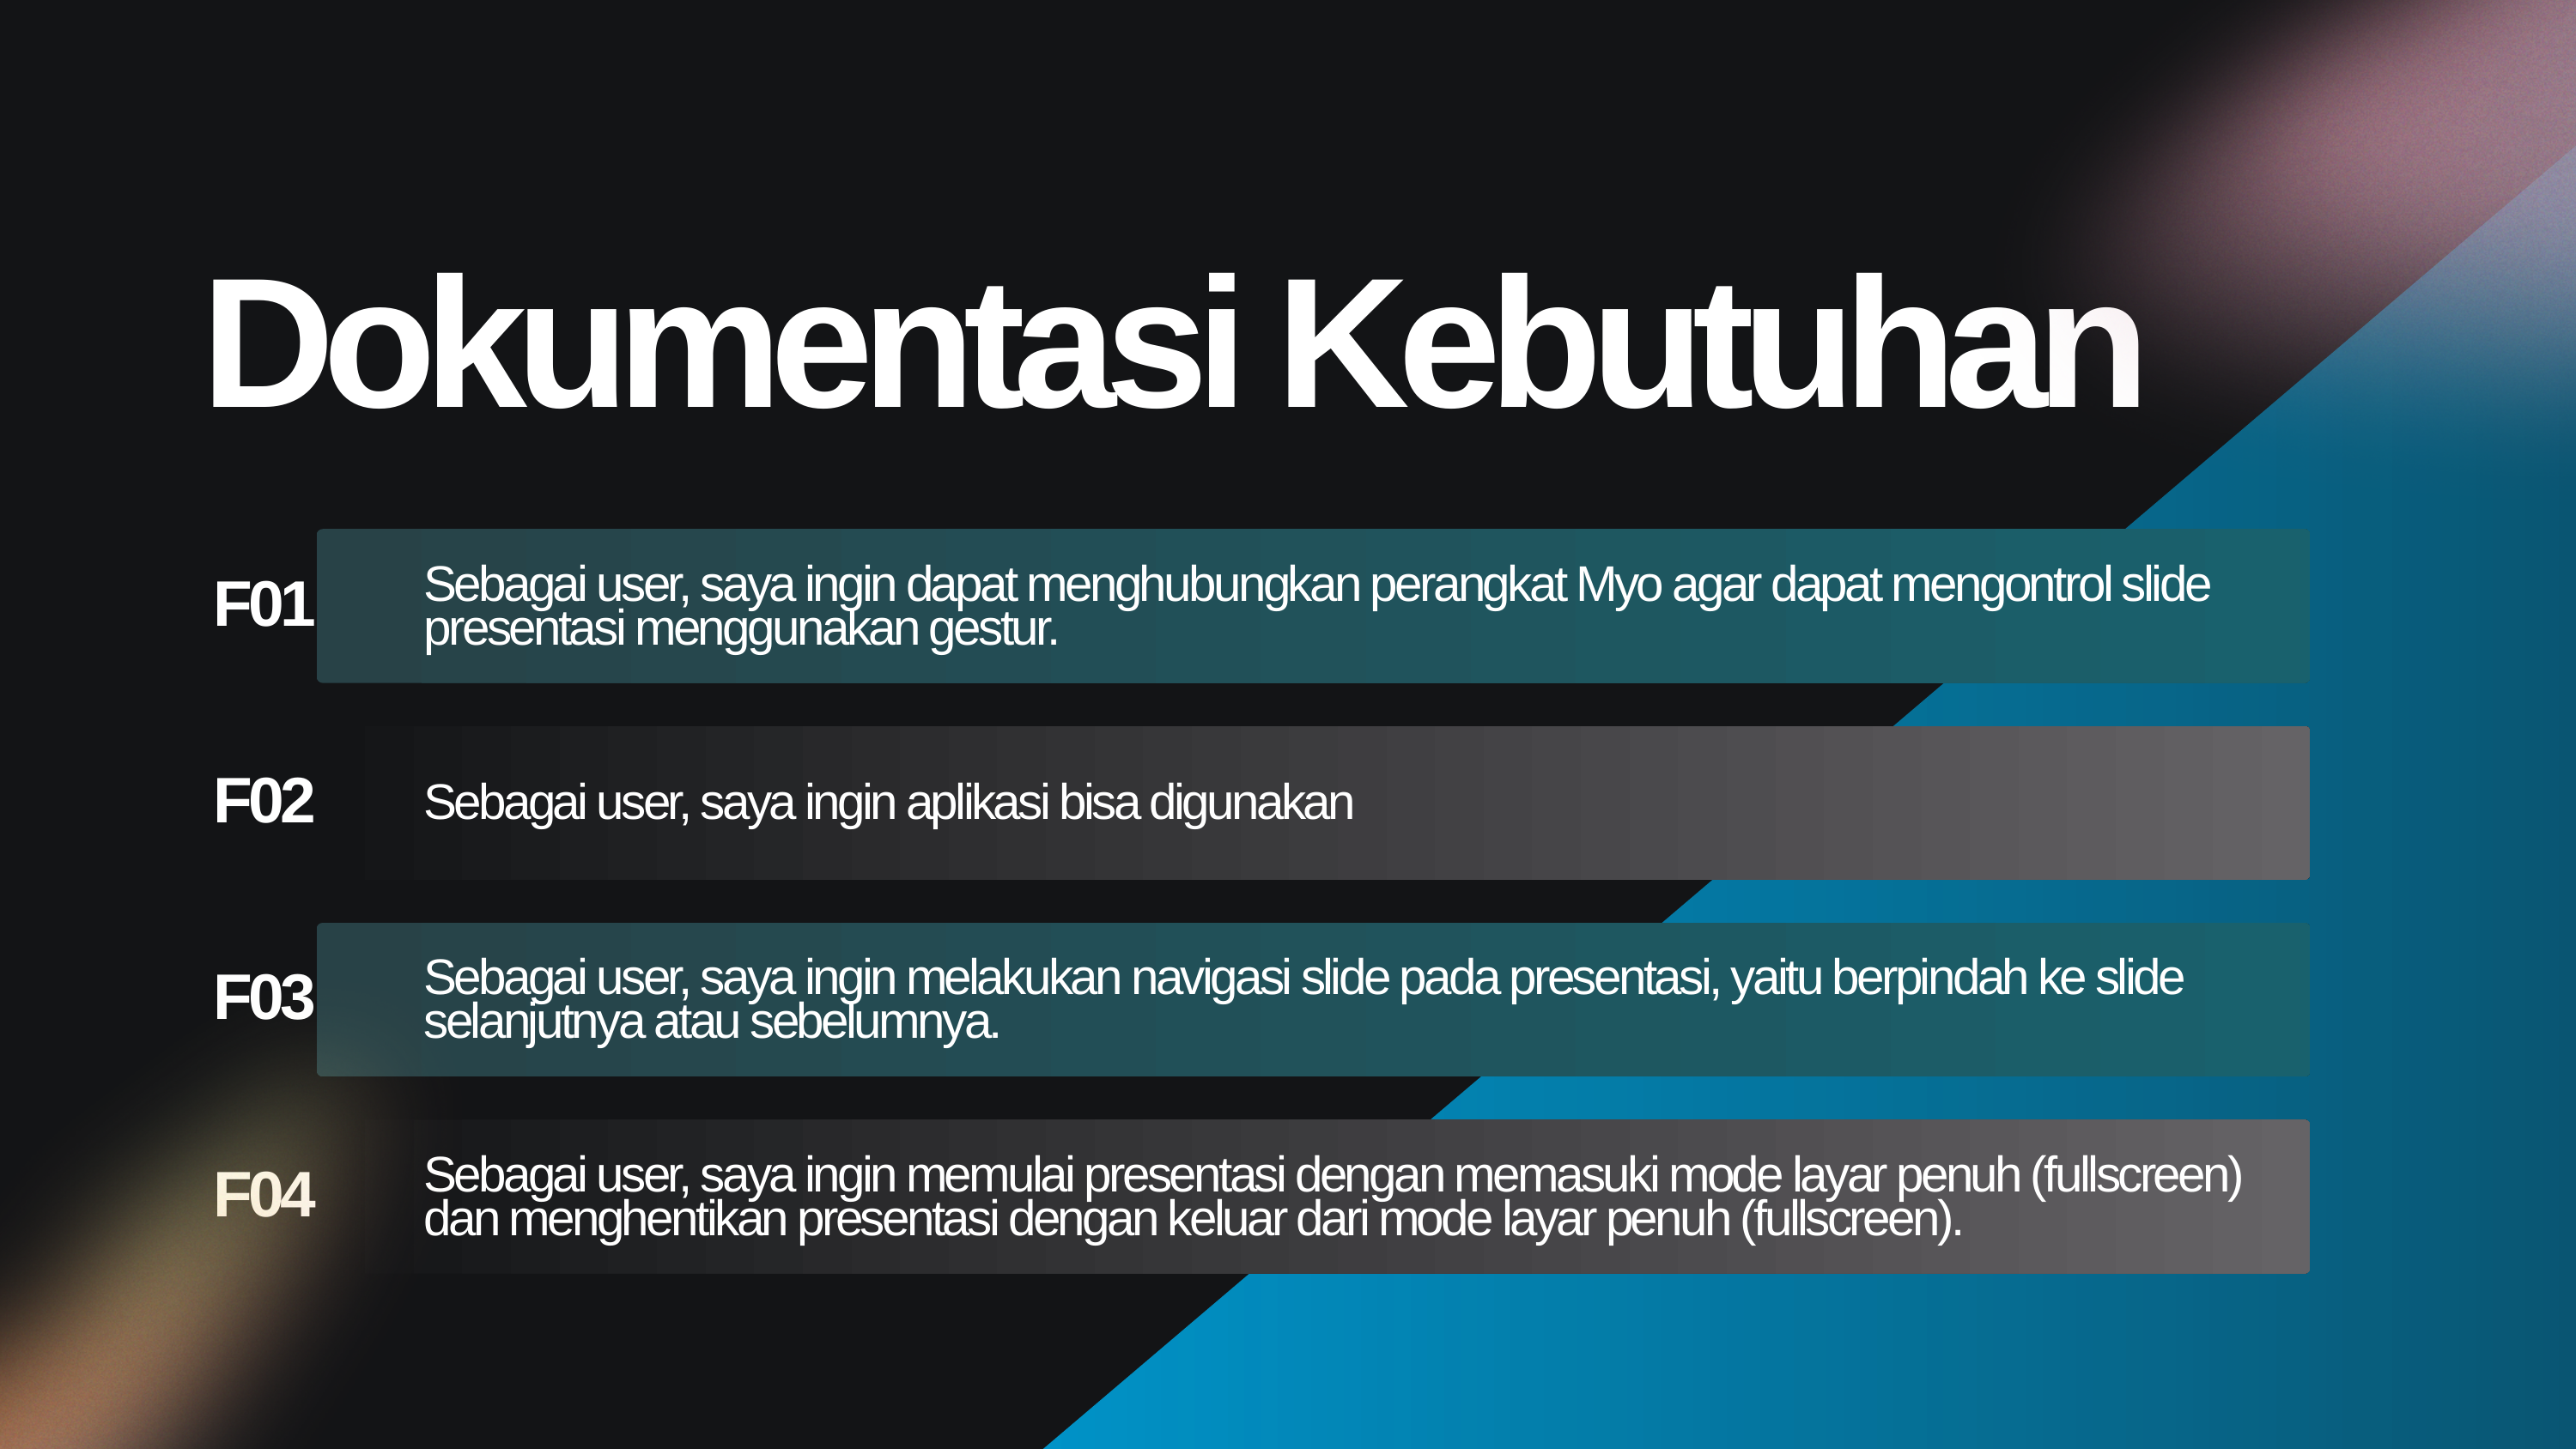

Dokumentasi Kebutuhan

Sebagai user, saya ingin dapat menghubungkan perangkat Myo agar dapat mengontrol slide presentasi menggunakan gestur.
F01

F02
Sebagai user, saya ingin aplikasi bisa digunakan

Sebagai user, saya ingin melakukan navigasi slide pada presentasi, yaitu berpindah ke slide selanjutnya atau sebelumnya.
F03

Sebagai user, saya ingin memulai presentasi dengan memasuki mode layar penuh (fullscreen) dan menghentikan presentasi dengan keluar dari mode layar penuh (fullscreen).
F04